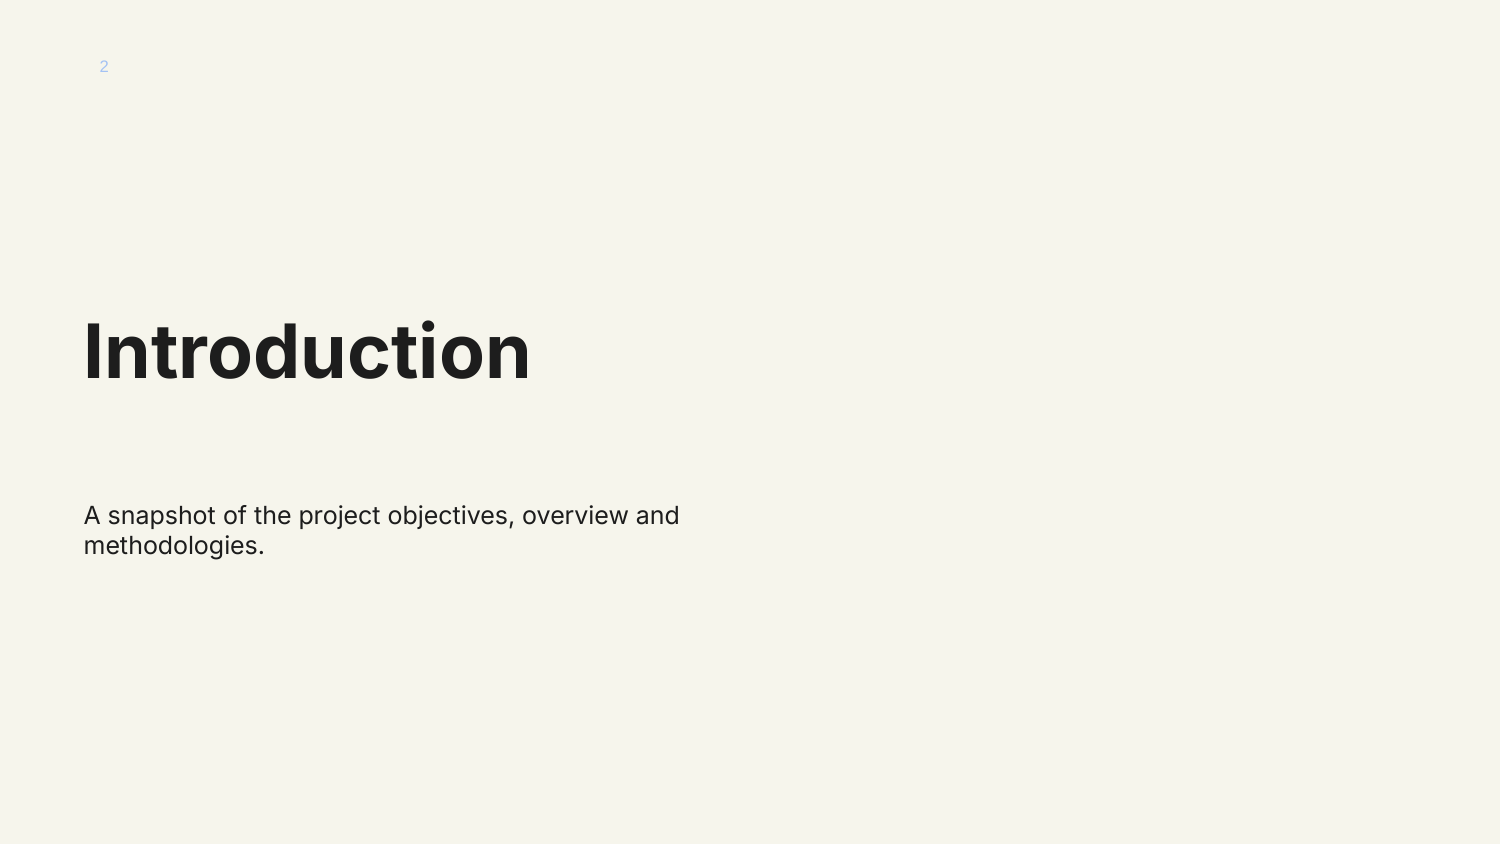

# Introduction
A snapshot of the project objectives, overview and methodologies.